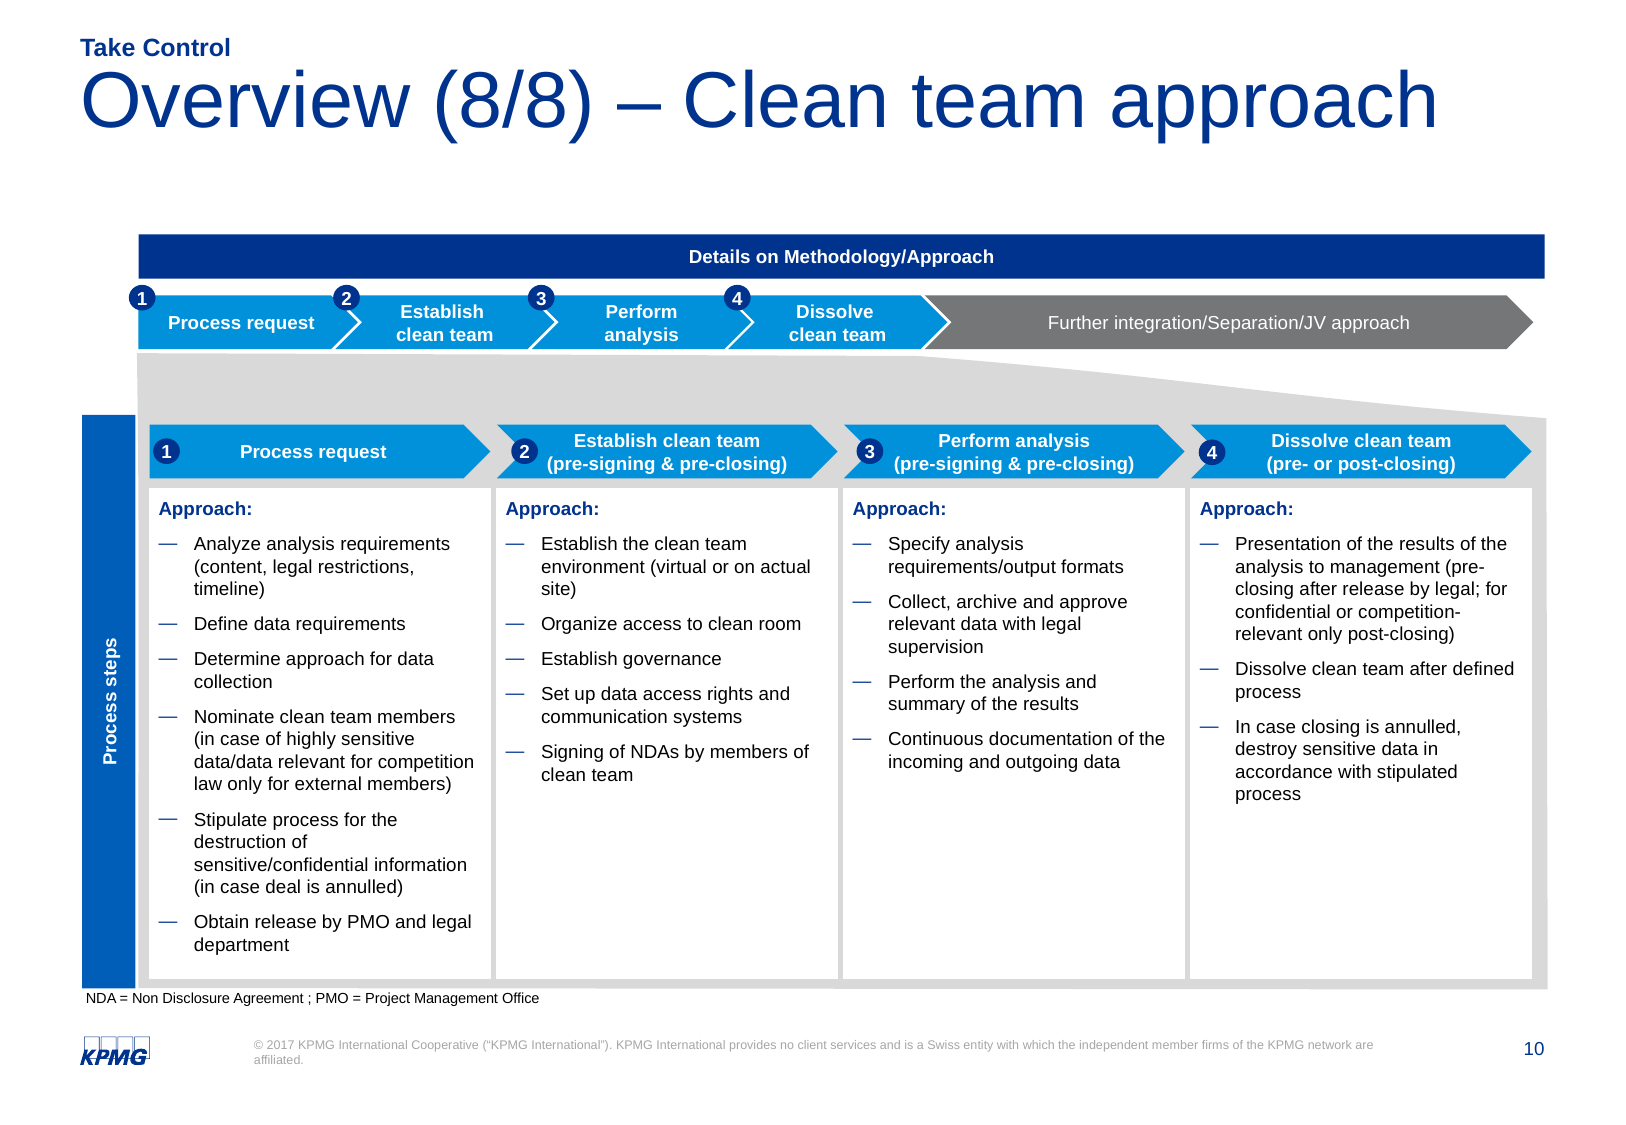

Take Control
# Overview (8/8) – Clean team approach
Details on Methodology/Approach
1
2
3
4
Process request
Establish
clean team
Perform analysis
Dissolve
clean team
Further integration/Separation/JV approach

Process request
Approach:
Analyze analysis requirements (content, legal restrictions, timeline)
Define data requirements
Determine approach for data collection
Nominate clean team members (in case of highly sensitive data/data relevant for competition law only for external members)
Stipulate process for the destruction of sensitive/confidential information (in case deal is annulled)
Obtain release by PMO and legal department
Establish clean team
(pre-signing & pre-closing)
Approach:
Establish the clean team environment (virtual or on actual site)
Organize access to clean room
Establish governance
Set up data access rights and communication systems
Signing of NDAs by members of clean team
Perform analysis
(pre-signing & pre-closing)
Approach:
Specify analysis requirements/output formats
Collect, archive and approve relevant data with legal supervision
Perform the analysis and summary of the results
Continuous documentation of the incoming and outgoing data
Dissolve clean team
(pre- or post-closing)
Approach:
Presentation of the results of the analysis to management (pre-closing after release by legal; for confidential or competition-relevant only post-closing)
Dissolve clean team after defined process
In case closing is annulled, destroy sensitive data in accordance with stipulated process
1
2
3
4
Process steps
NDA = Non Disclosure Agreement ; PMO = Project Management Office